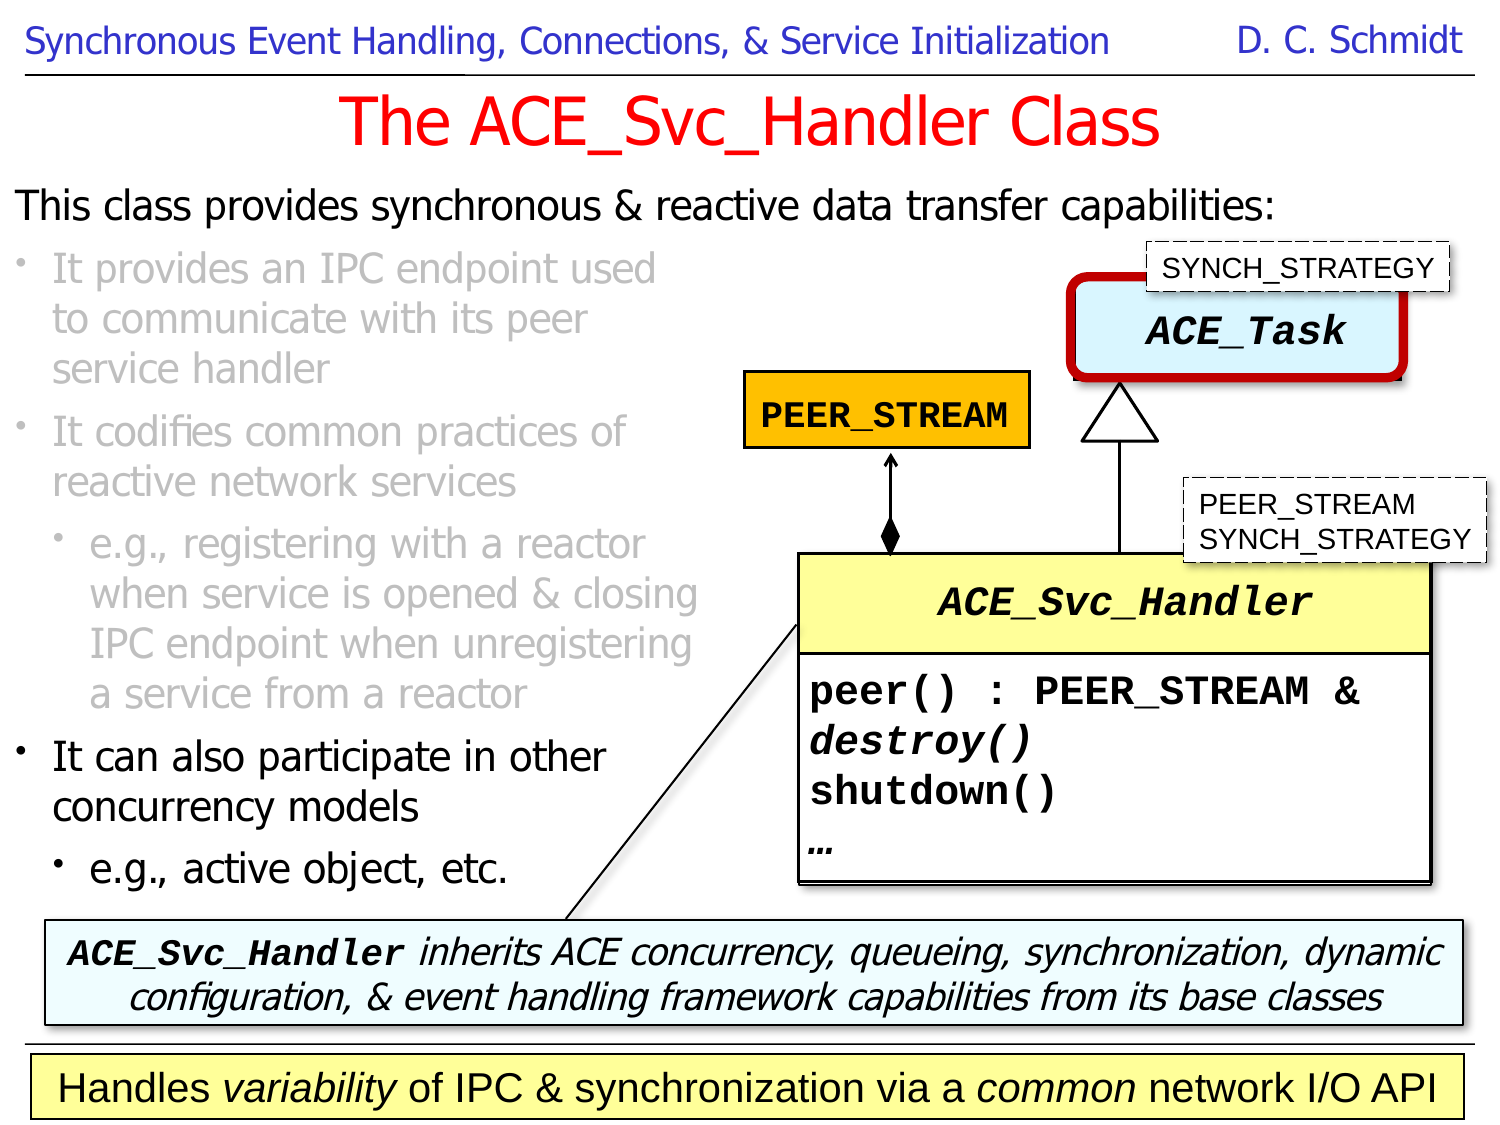

# The ACE_Svc_Handler Class
This class provides synchronous & reactive data transfer capabilities:
It provides an IPC endpoint used
to communicate with its peer
service handler
It codifies common practices of
reactive network services
e.g., registering with a reactor
when service is opened & closing
IPC endpoint when unregistering
a service from a reactor
It can also participate in other
concurrency models
e.g., active object, etc.
SYNCH_STRATEGY

ACE_Task

PEER_STREAM

PEER_STREAM
SYNCH_STRATEGY

ACE_Svc_Handler

peer() : PEER_STREAM &
destroy()
shutdown()
…
ACE_Svc_Handler inherits ACE concurrency, queueing, synchronization, dynamic configuration, & event handling framework capabilities from its base classes

Handles variability of IPC & synchronization via a common network I/O API